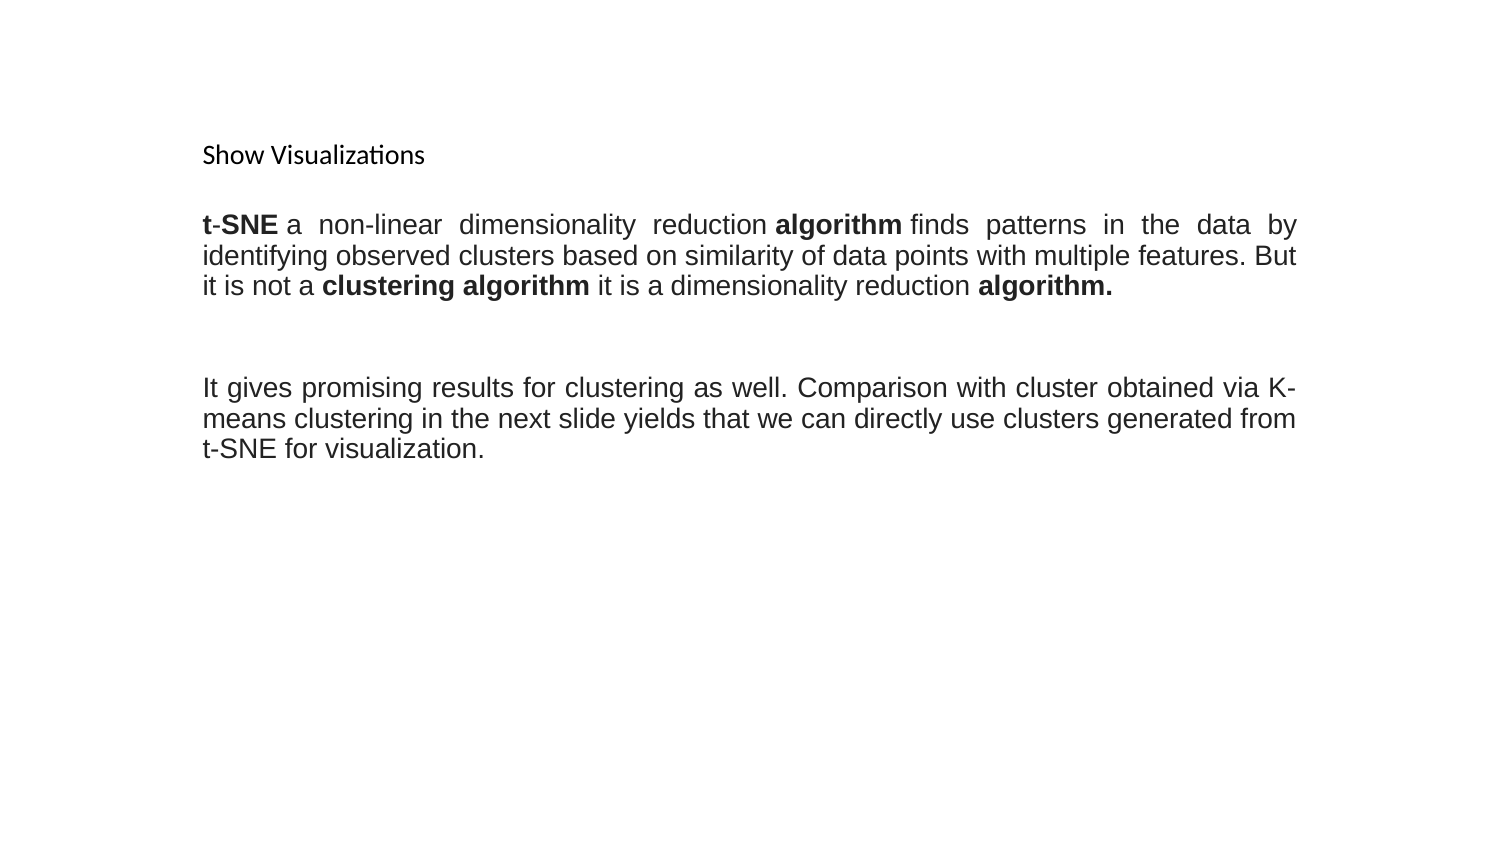

# Show Visualizations
t-SNE a non-linear dimensionality reduction algorithm finds patterns in the data by identifying observed clusters based on similarity of data points with multiple features. But it is not a clustering algorithm it is a dimensionality reduction algorithm.

It gives promising results for clustering as well. Comparison with cluster obtained via K-means clustering in the next slide yields that we can directly use clusters generated from t-SNE for visualization.